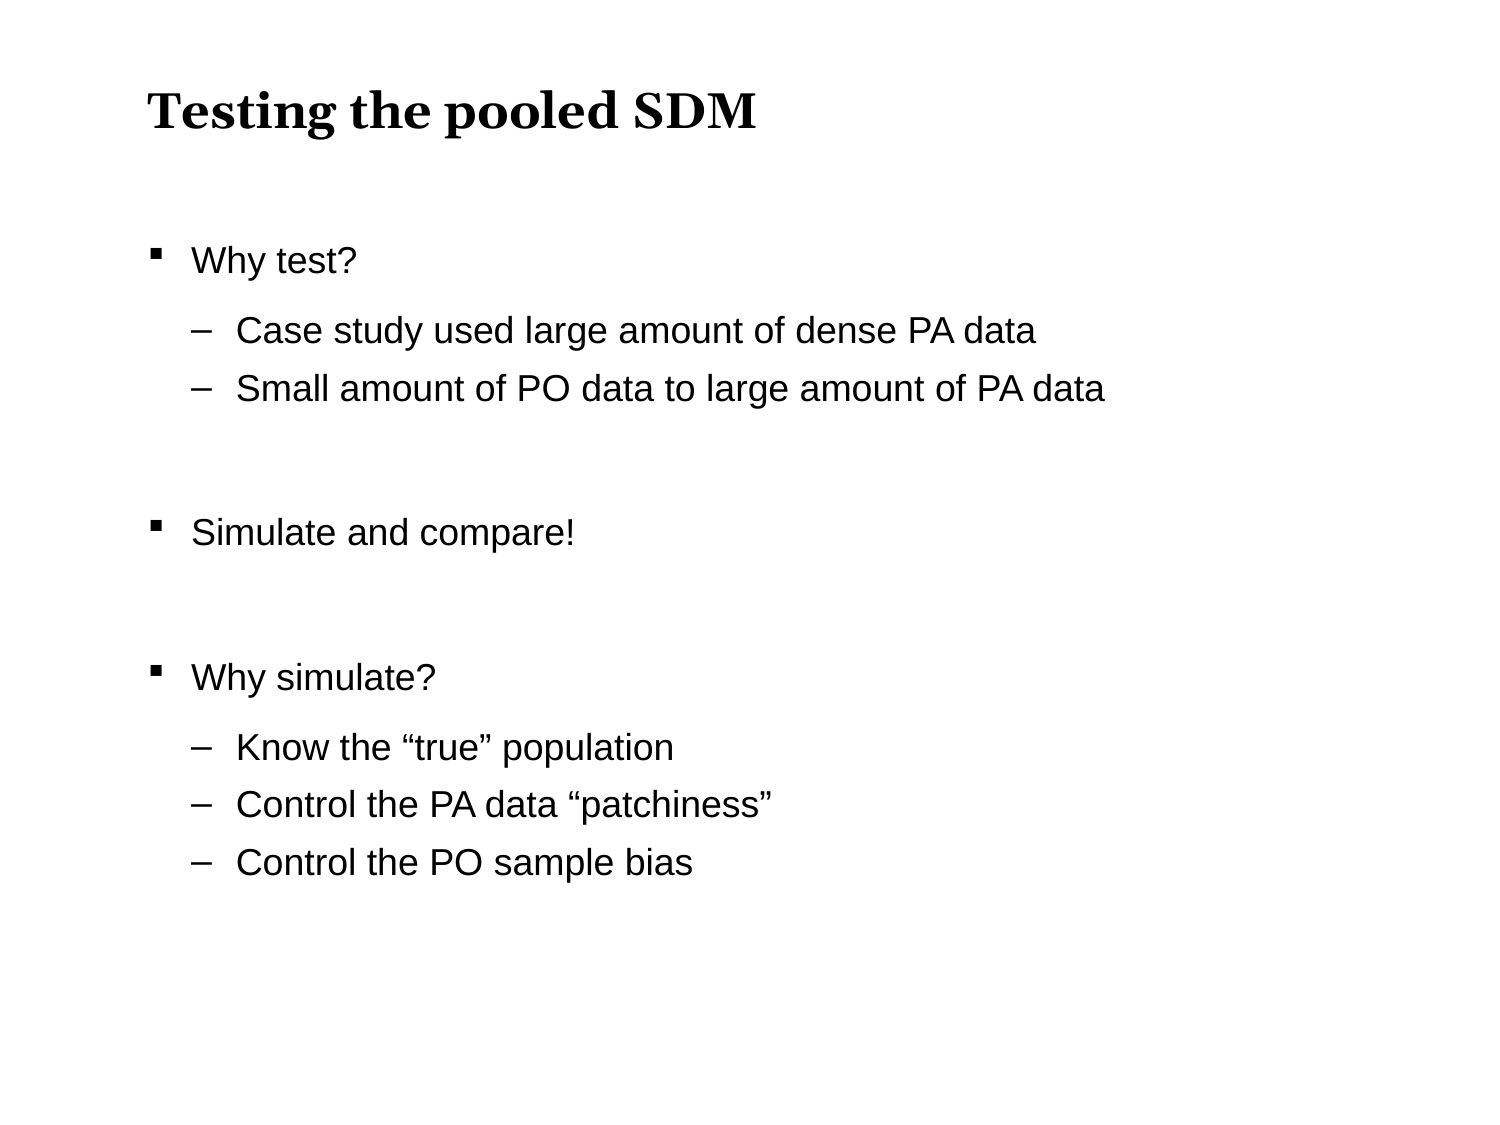

# Testing the pooled SDM
Why test?
Case study used large amount of dense PA data
Small amount of PO data to large amount of PA data

Simulate and compare!

Why simulate?
Know the “true” population
Control the PA data “patchiness”
Control the PO sample bias